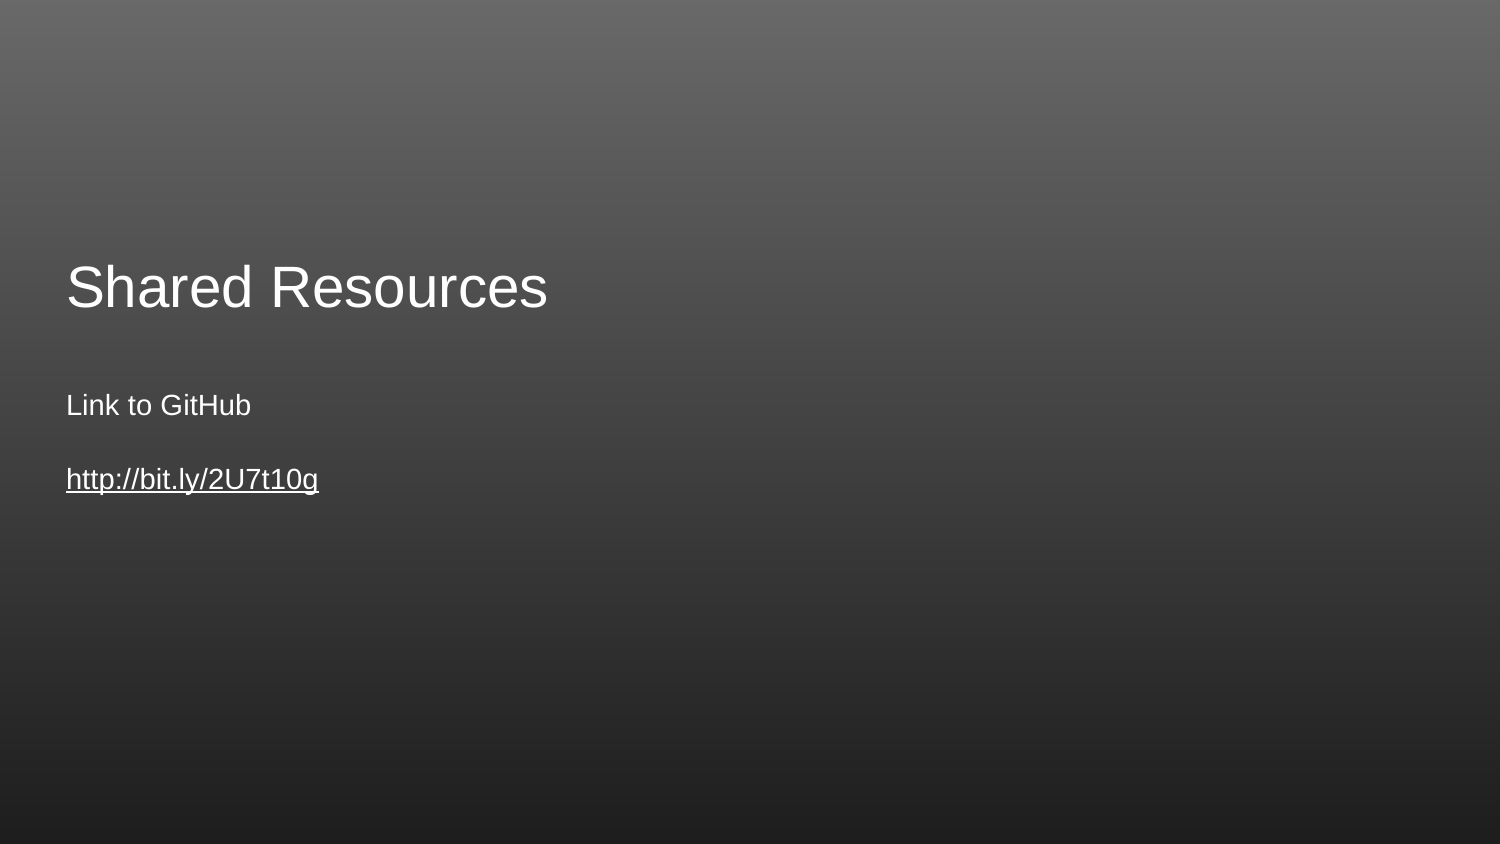

# Shared Resources
Link to GitHub
http://bit.ly/2U7t10g